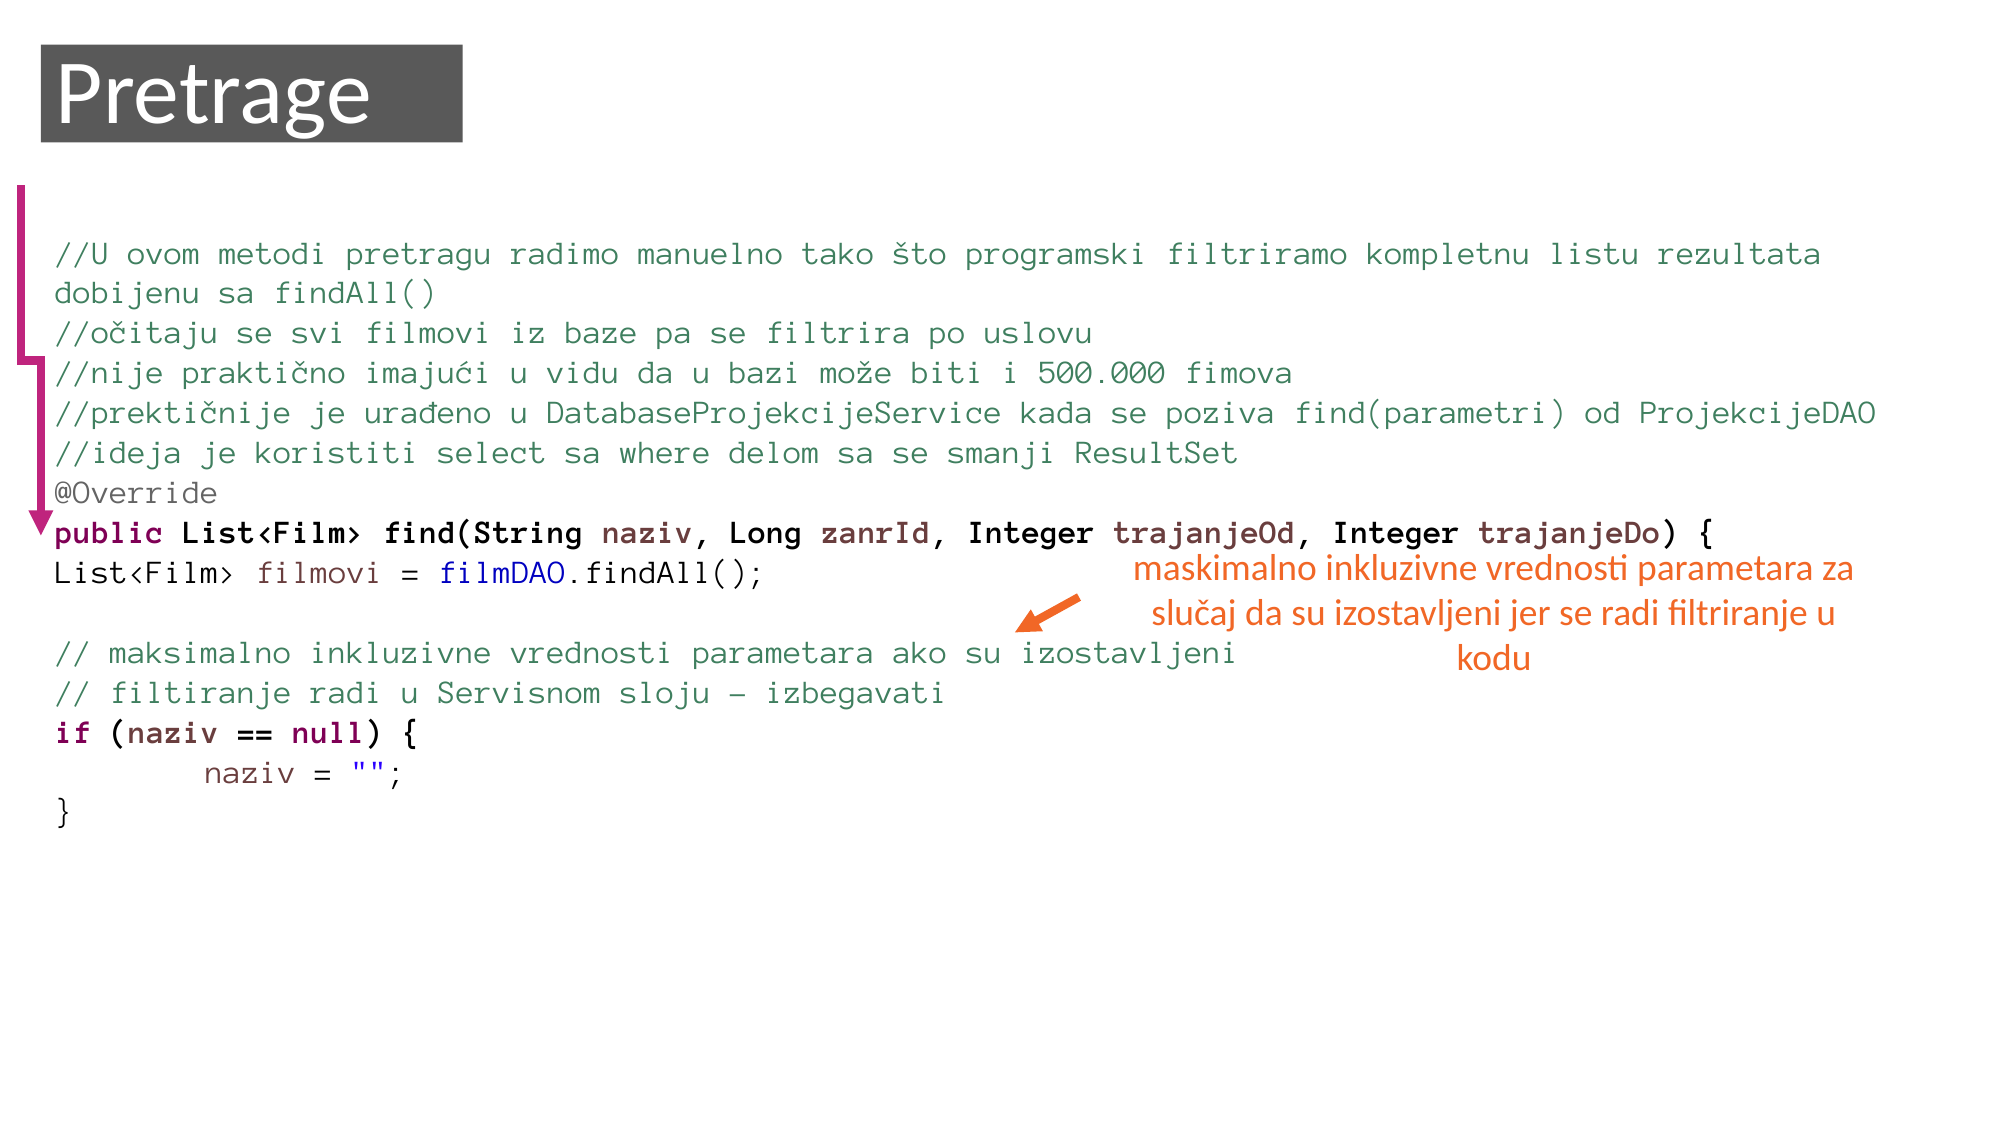

Pretrage
//U ovom metodi pretragu radimo manuelno tako što programski filtriramo kompletnu listu rezultata dobijenu sa findAll()
//očitaju se svi filmovi iz baze pa se filtrira po uslovu
//nije praktično imajući u vidu da u bazi može biti i 500.000 fimova
//prektičnije je urađeno u DatabaseProjekcijeService kada se poziva find(parametri) od ProjekcijeDAO
//ideja je koristiti select sa where delom sa se smanji ResultSet
@Override
public List<Film> find(String naziv, Long zanrId, Integer trajanjeOd, Integer trajanjeDo) {
List<Film> filmovi = filmDAO.findAll();

// maksimalno inkluzivne vrednosti parametara ako su izostavljeni
// filtiranje radi u Servisnom sloju - izbegavati
if (naziv == null) {
	naziv = "";
}
maskimalno inkluzivne vrednosti parametara za slučaj da su izostavljeni jer se radi filtriranje u kodu